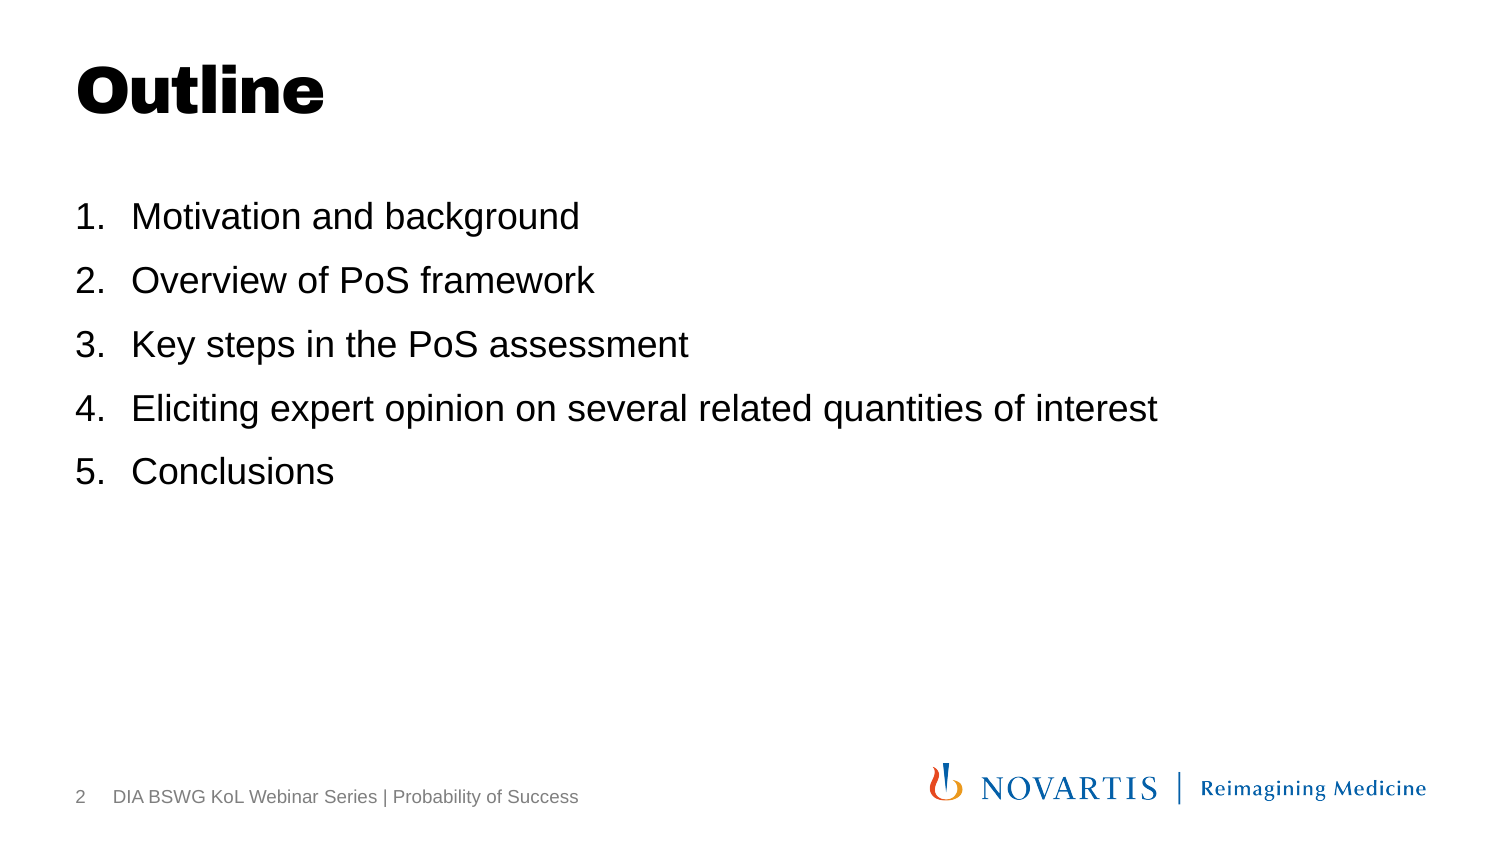

# Outline
Motivation and background
Overview of PoS framework
Key steps in the PoS assessment
Eliciting expert opinion on several related quantities of interest
Conclusions
2
DIA BSWG KoL Webinar Series | Probability of Success